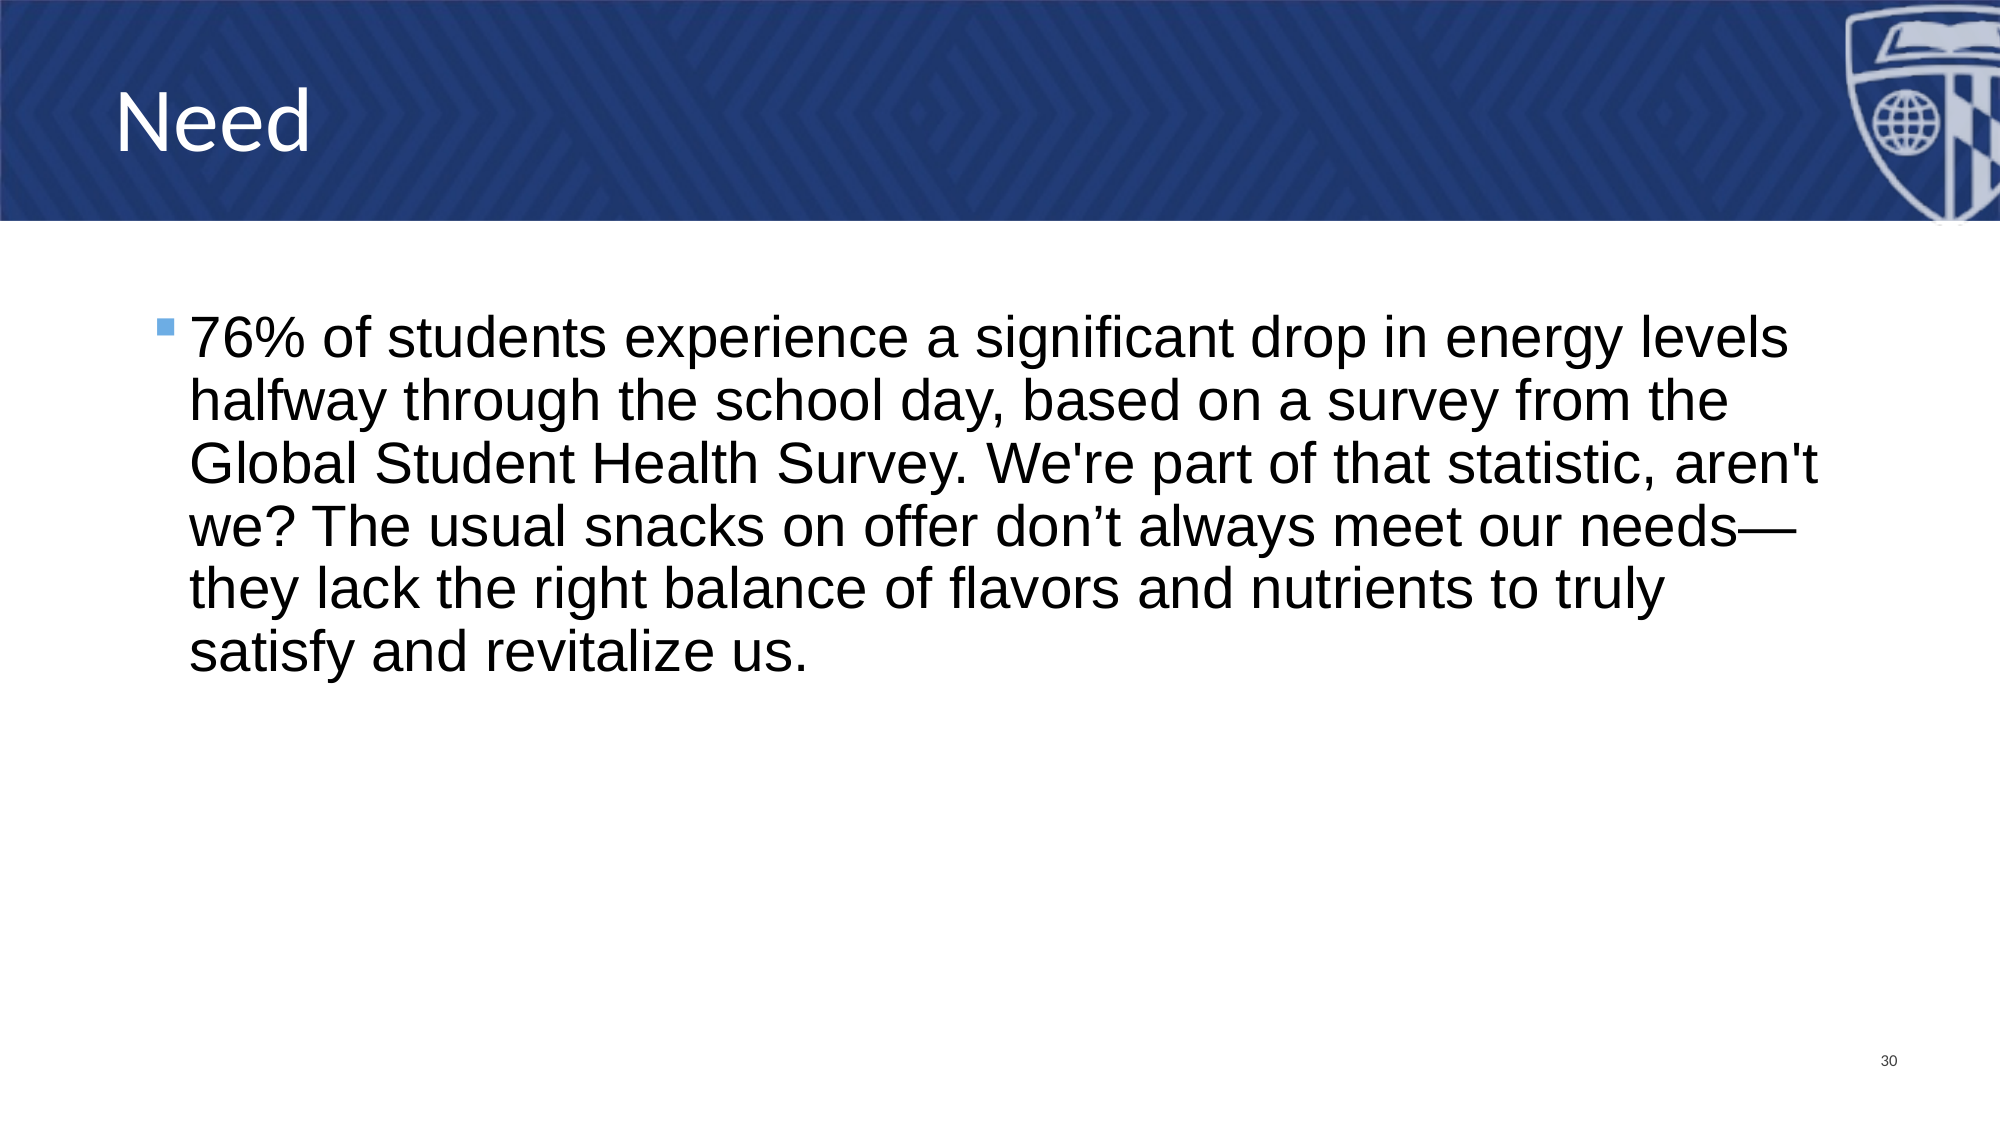

# Need
76% of students experience a significant drop in energy levels halfway through the school day, based on a survey from the Global Student Health Survey. We're part of that statistic, aren't we? The usual snacks on offer don’t always meet our needs—they lack the right balance of flavors and nutrients to truly satisfy and revitalize us.

30